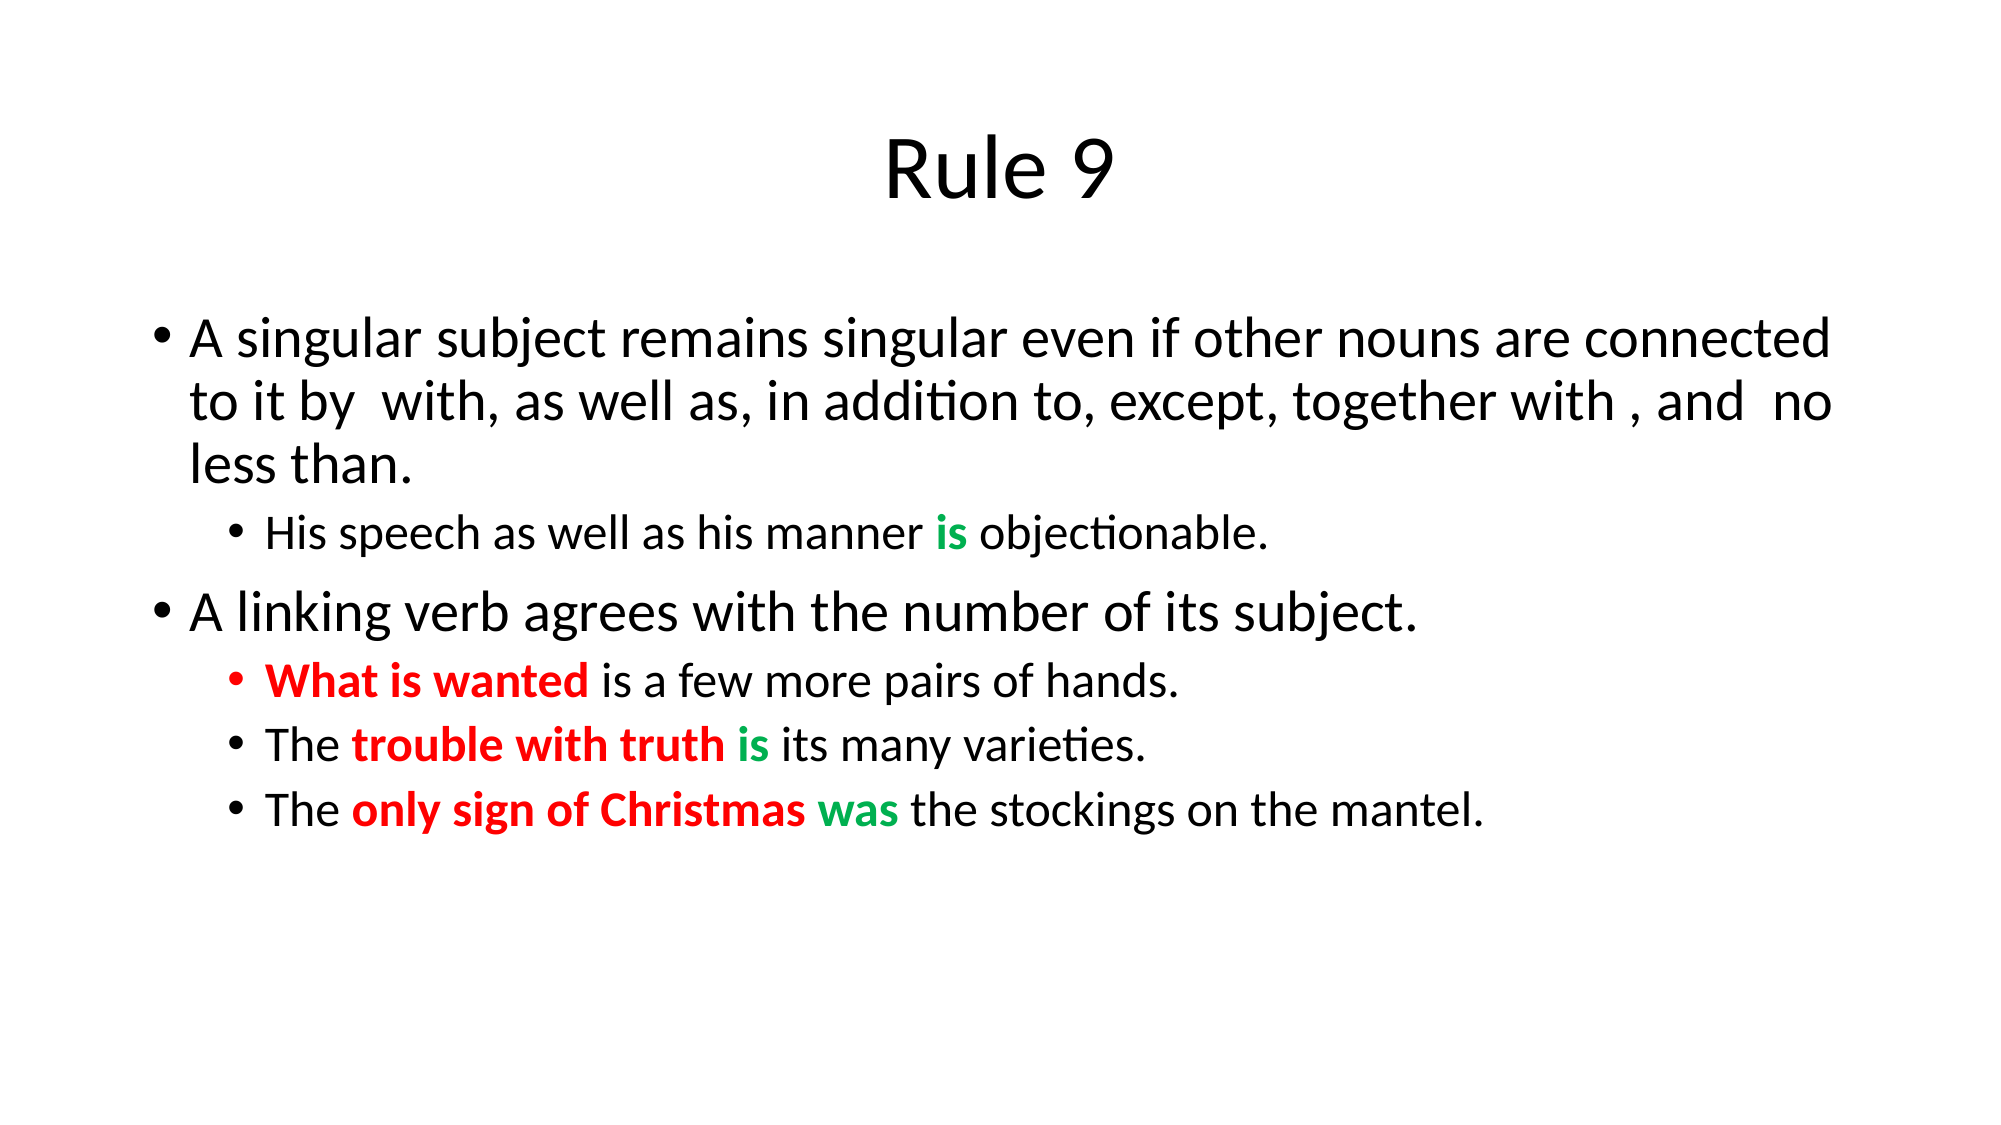

# Rule 9
A singular subject remains singular even if other nouns are connected to it by  with, as well as, in addition to, except, together with , and  no less than.
His speech as well as his manner is objectionable.
A linking verb agrees with the number of its subject.
What is wanted is a few more pairs of hands.
The trouble with truth is its many varieties.
The only sign of Christmas was the stockings on the mantel.